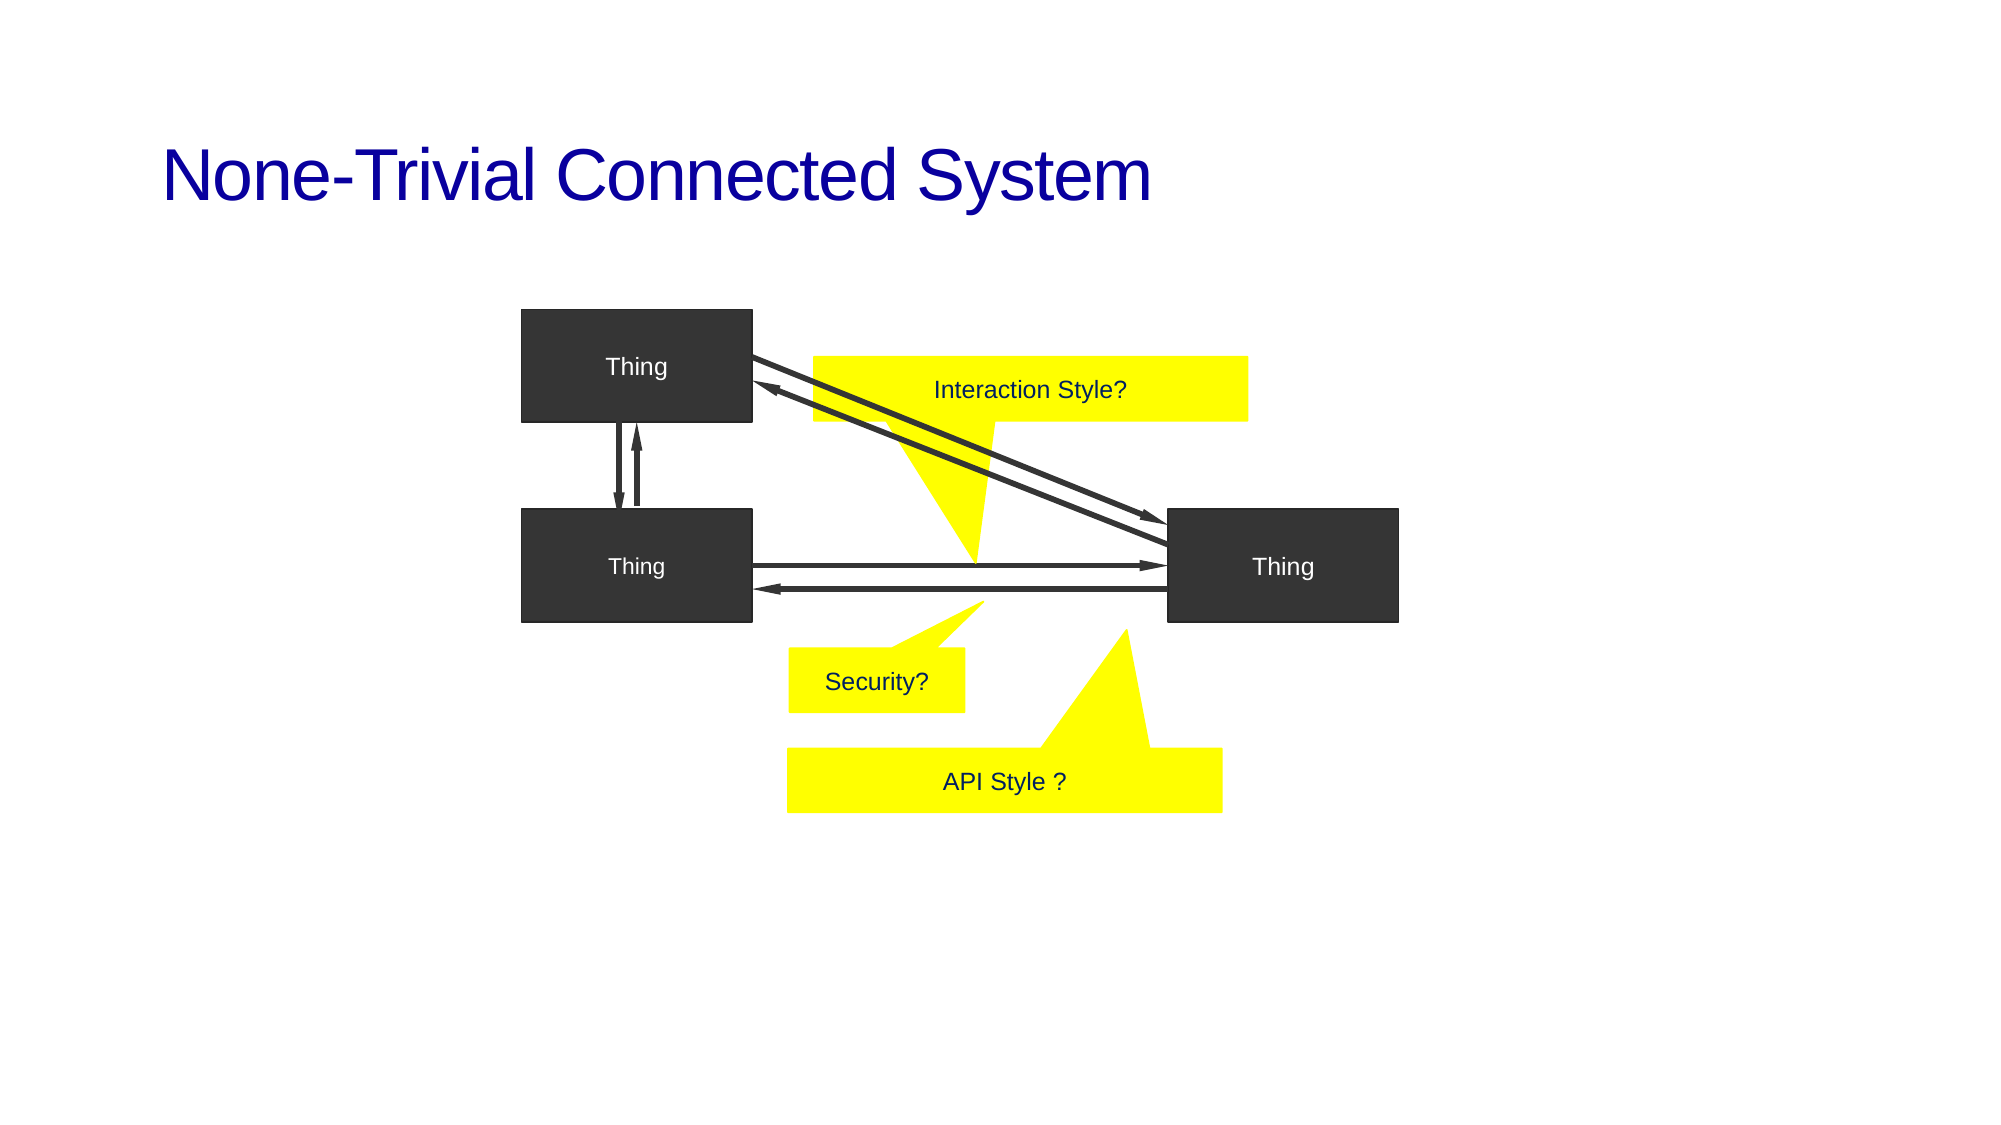

# None-Trivial Connected System
Thing
Interaction Style?
Thing
Thing
Security?
API Style ?